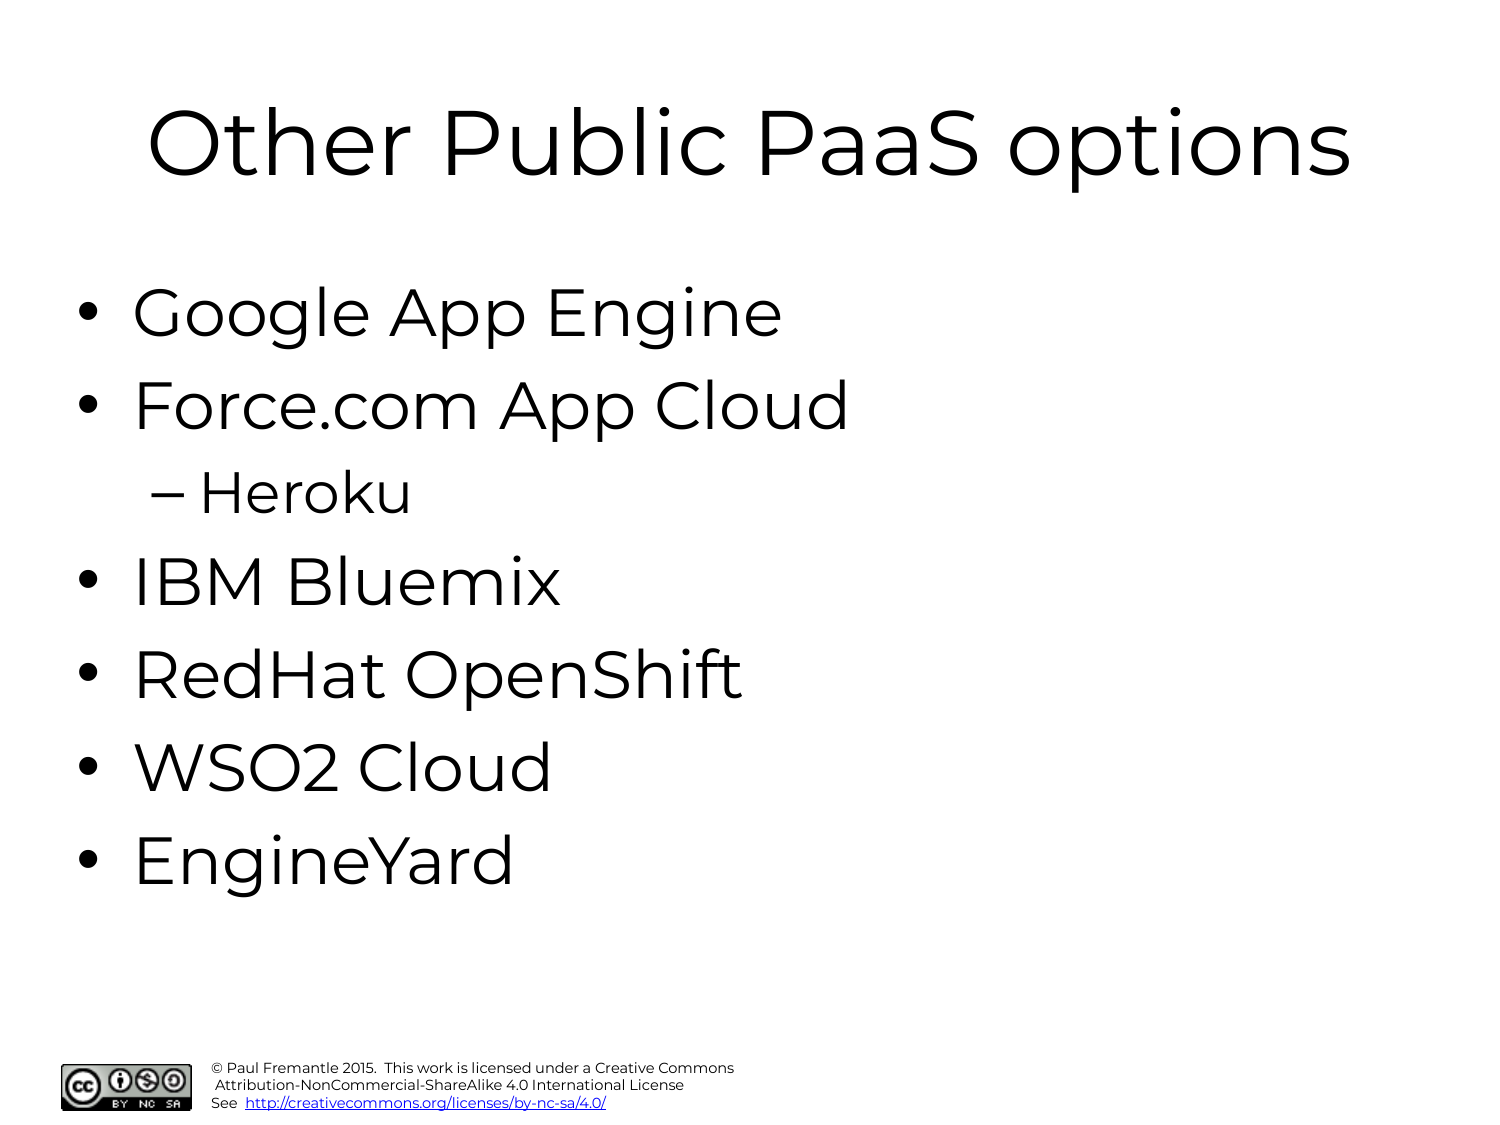

# Other Public PaaS options
Google App Engine
Force.com App Cloud
Heroku
IBM Bluemix
RedHat OpenShift
WSO2 Cloud
EngineYard